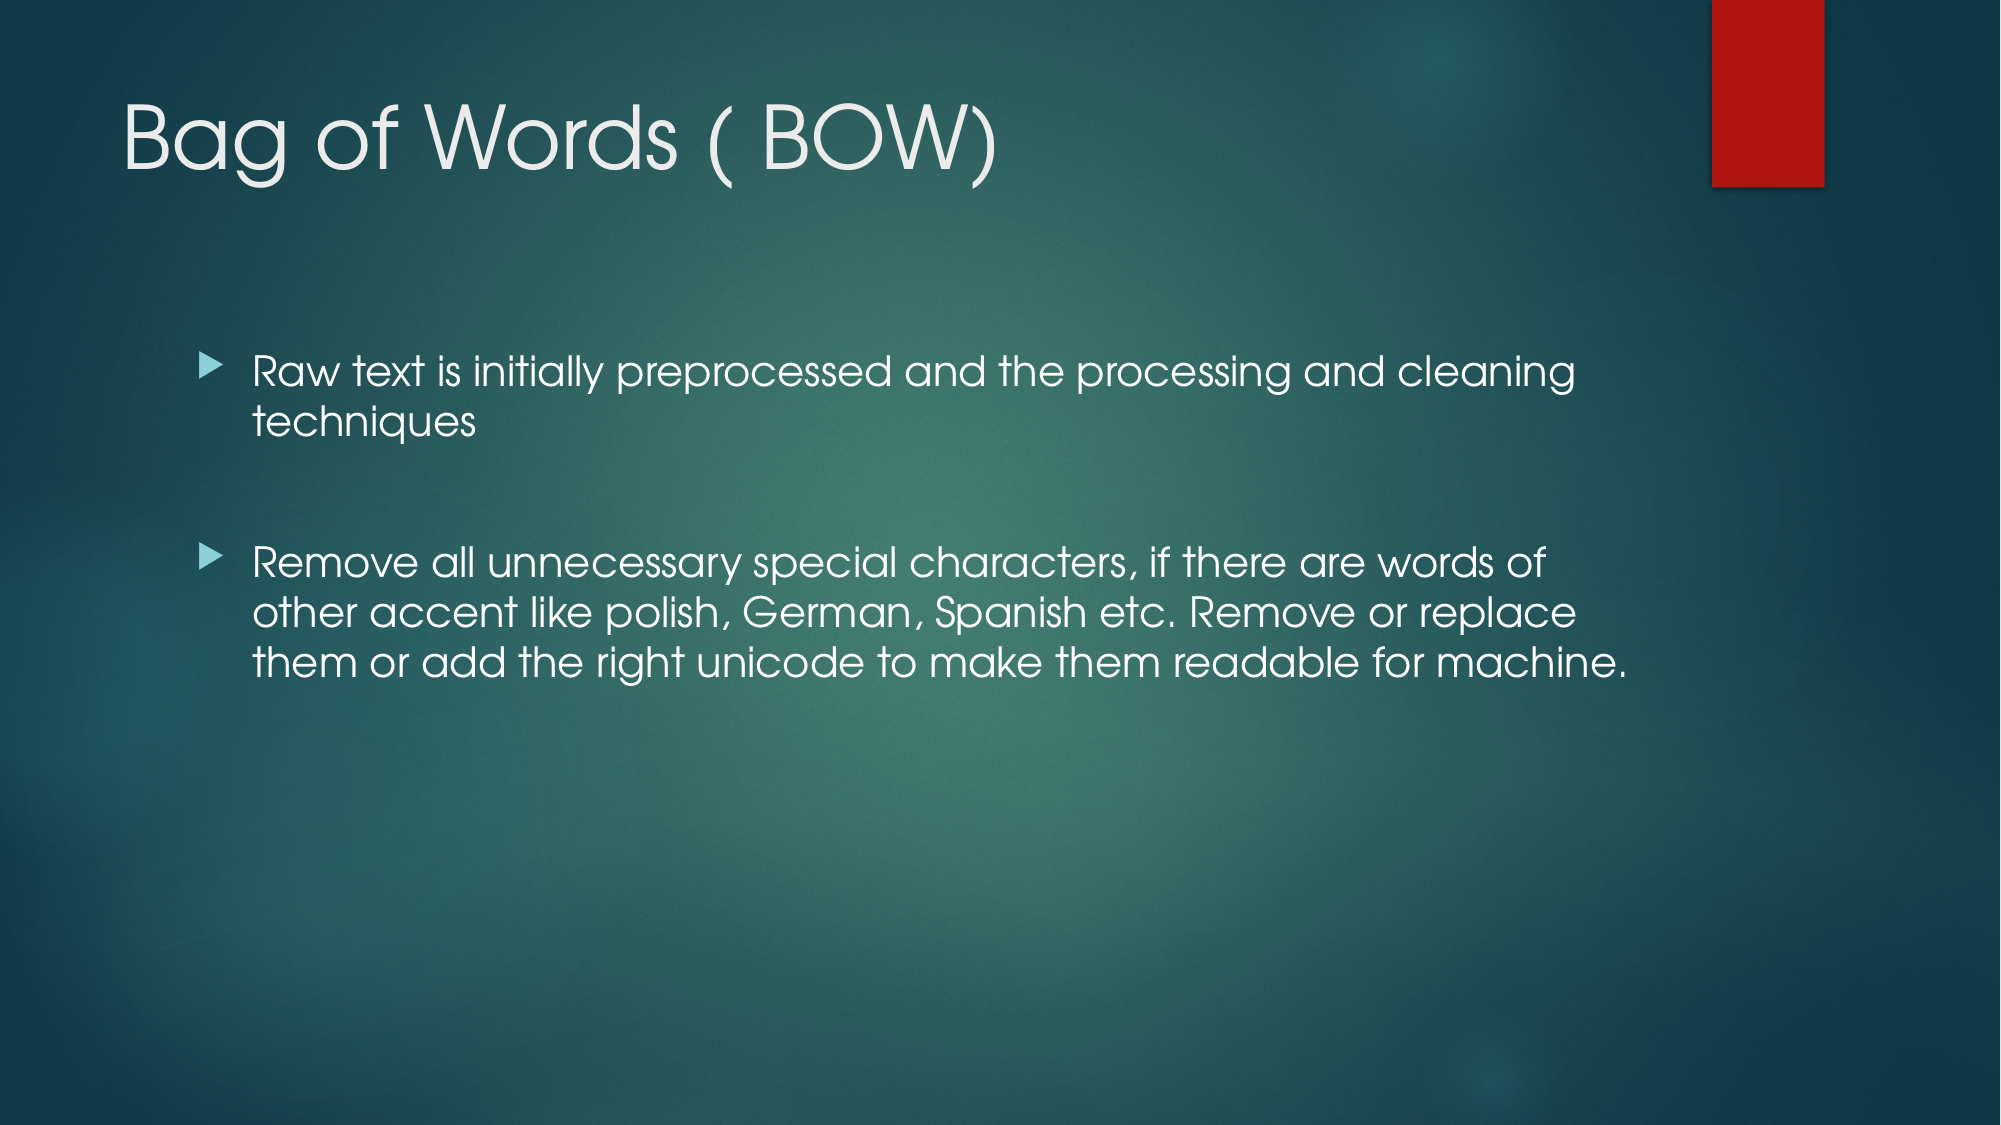

# Bag of Words ( BOW)
Raw text is initially preprocessed and the processing and cleaning techniques

Remove all unnecessary special characters, if there are words of other accent like polish, German, Spanish etc. Remove or replace them or add the right unicode to make them readable for machine.